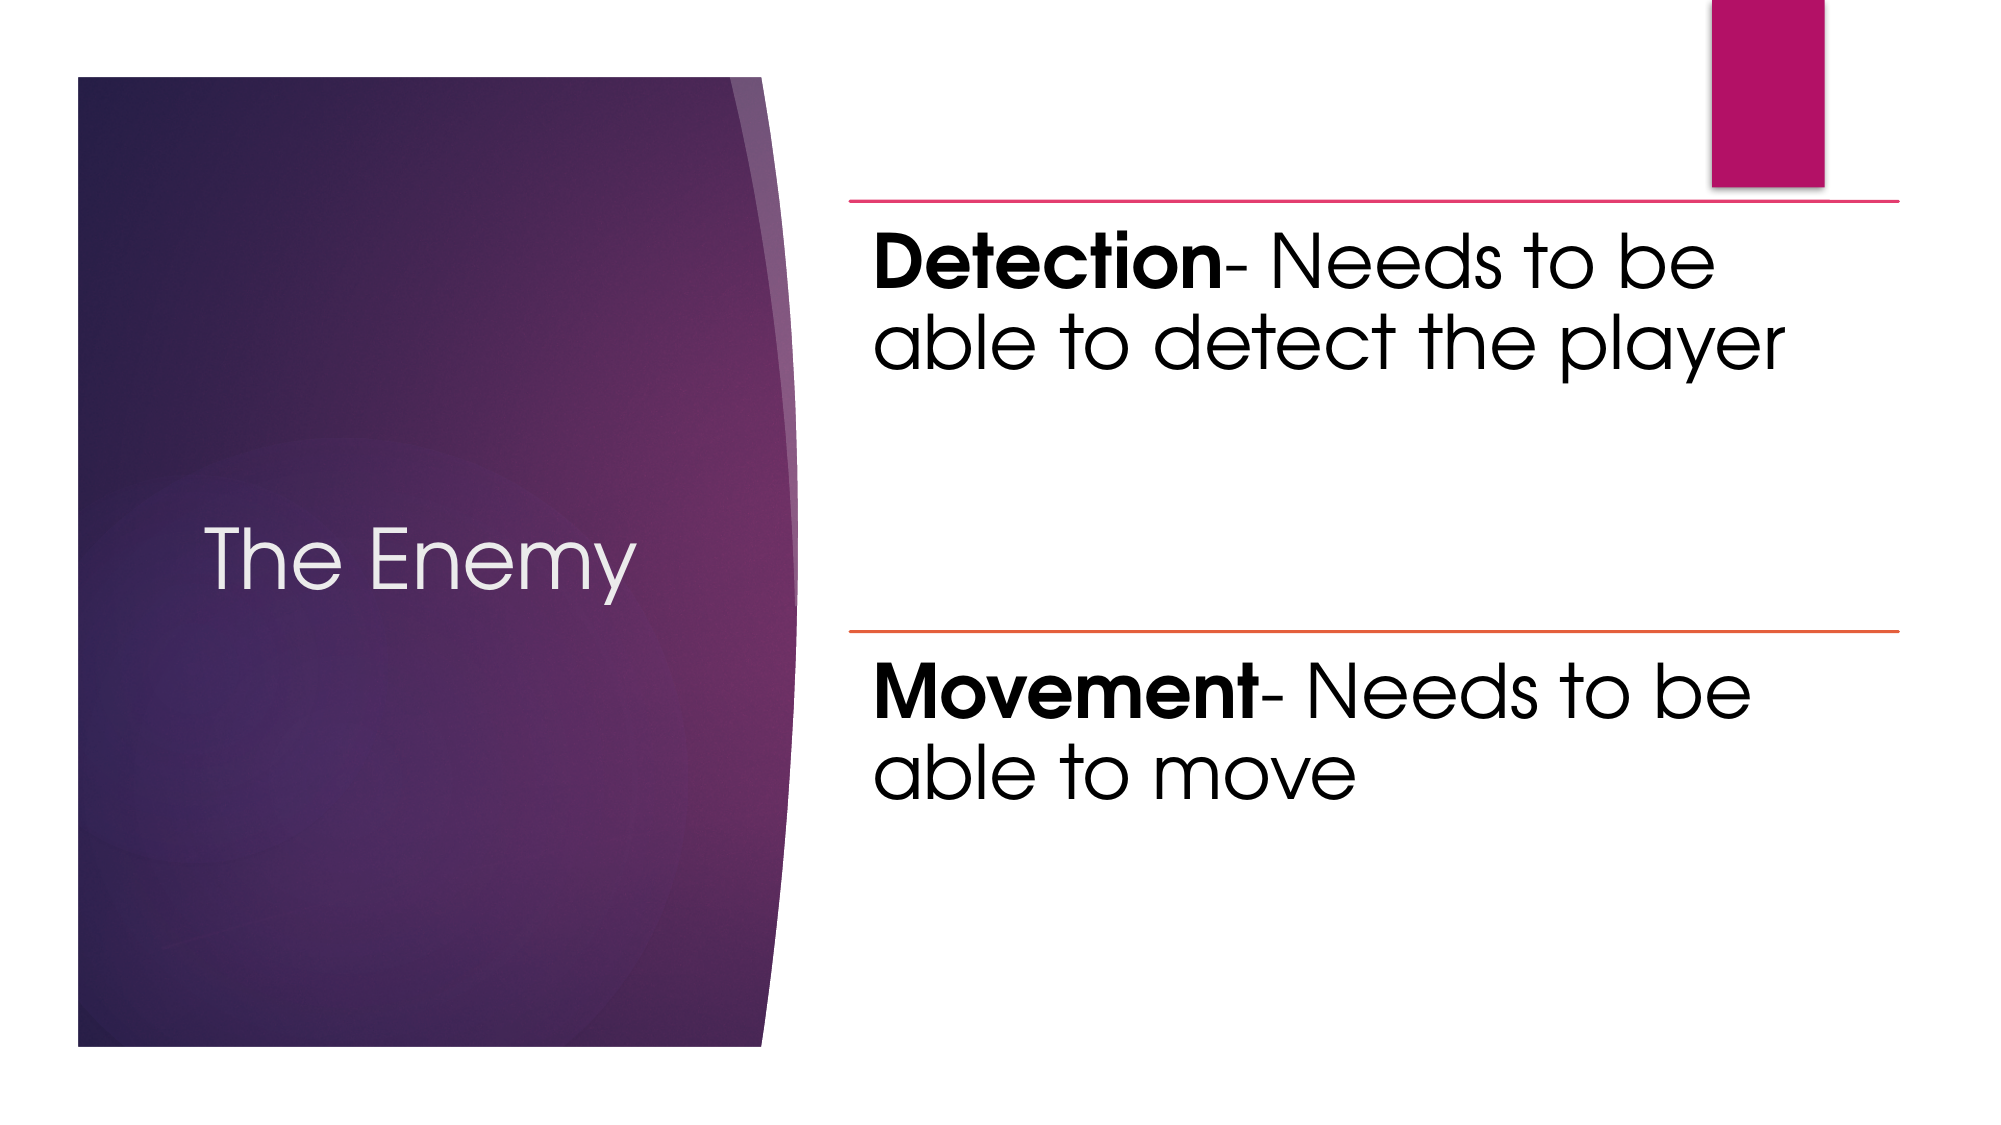

# The Enemy
Detection- Needs to be able to detect the player
Movement- Needs to be able to move